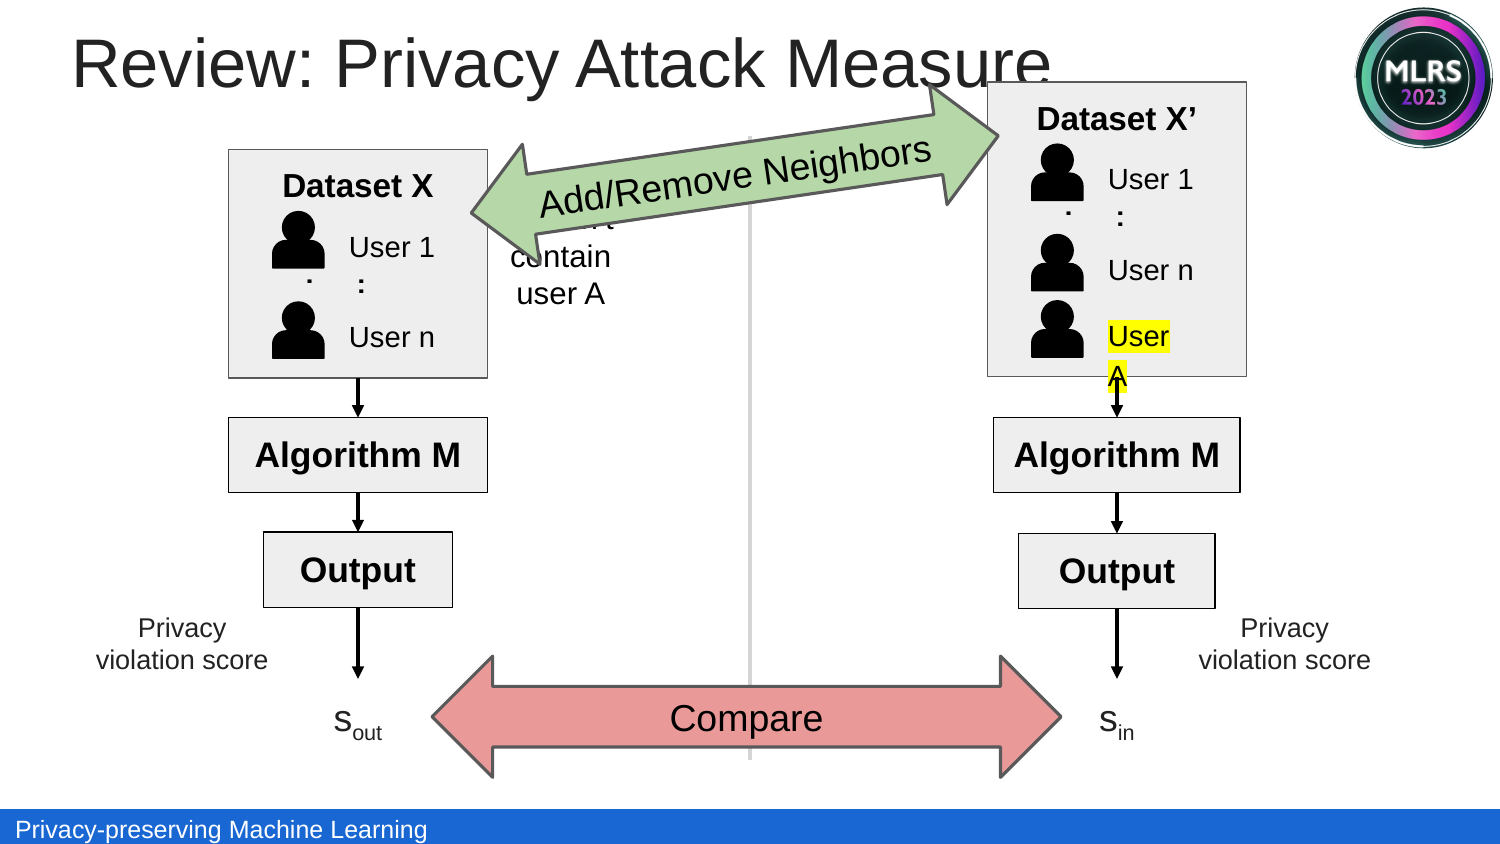

Review: Privacy Attack Measure
Dataset X’
User 1

...
User n

User A

Add/Remove Neighbors
Dataset X
User 1

...
User n

Doesn’t contain user A
Algorithm M
Algorithm M
Output
Output
Privacy violation score
Privacy violation score
Compare
sout
sin